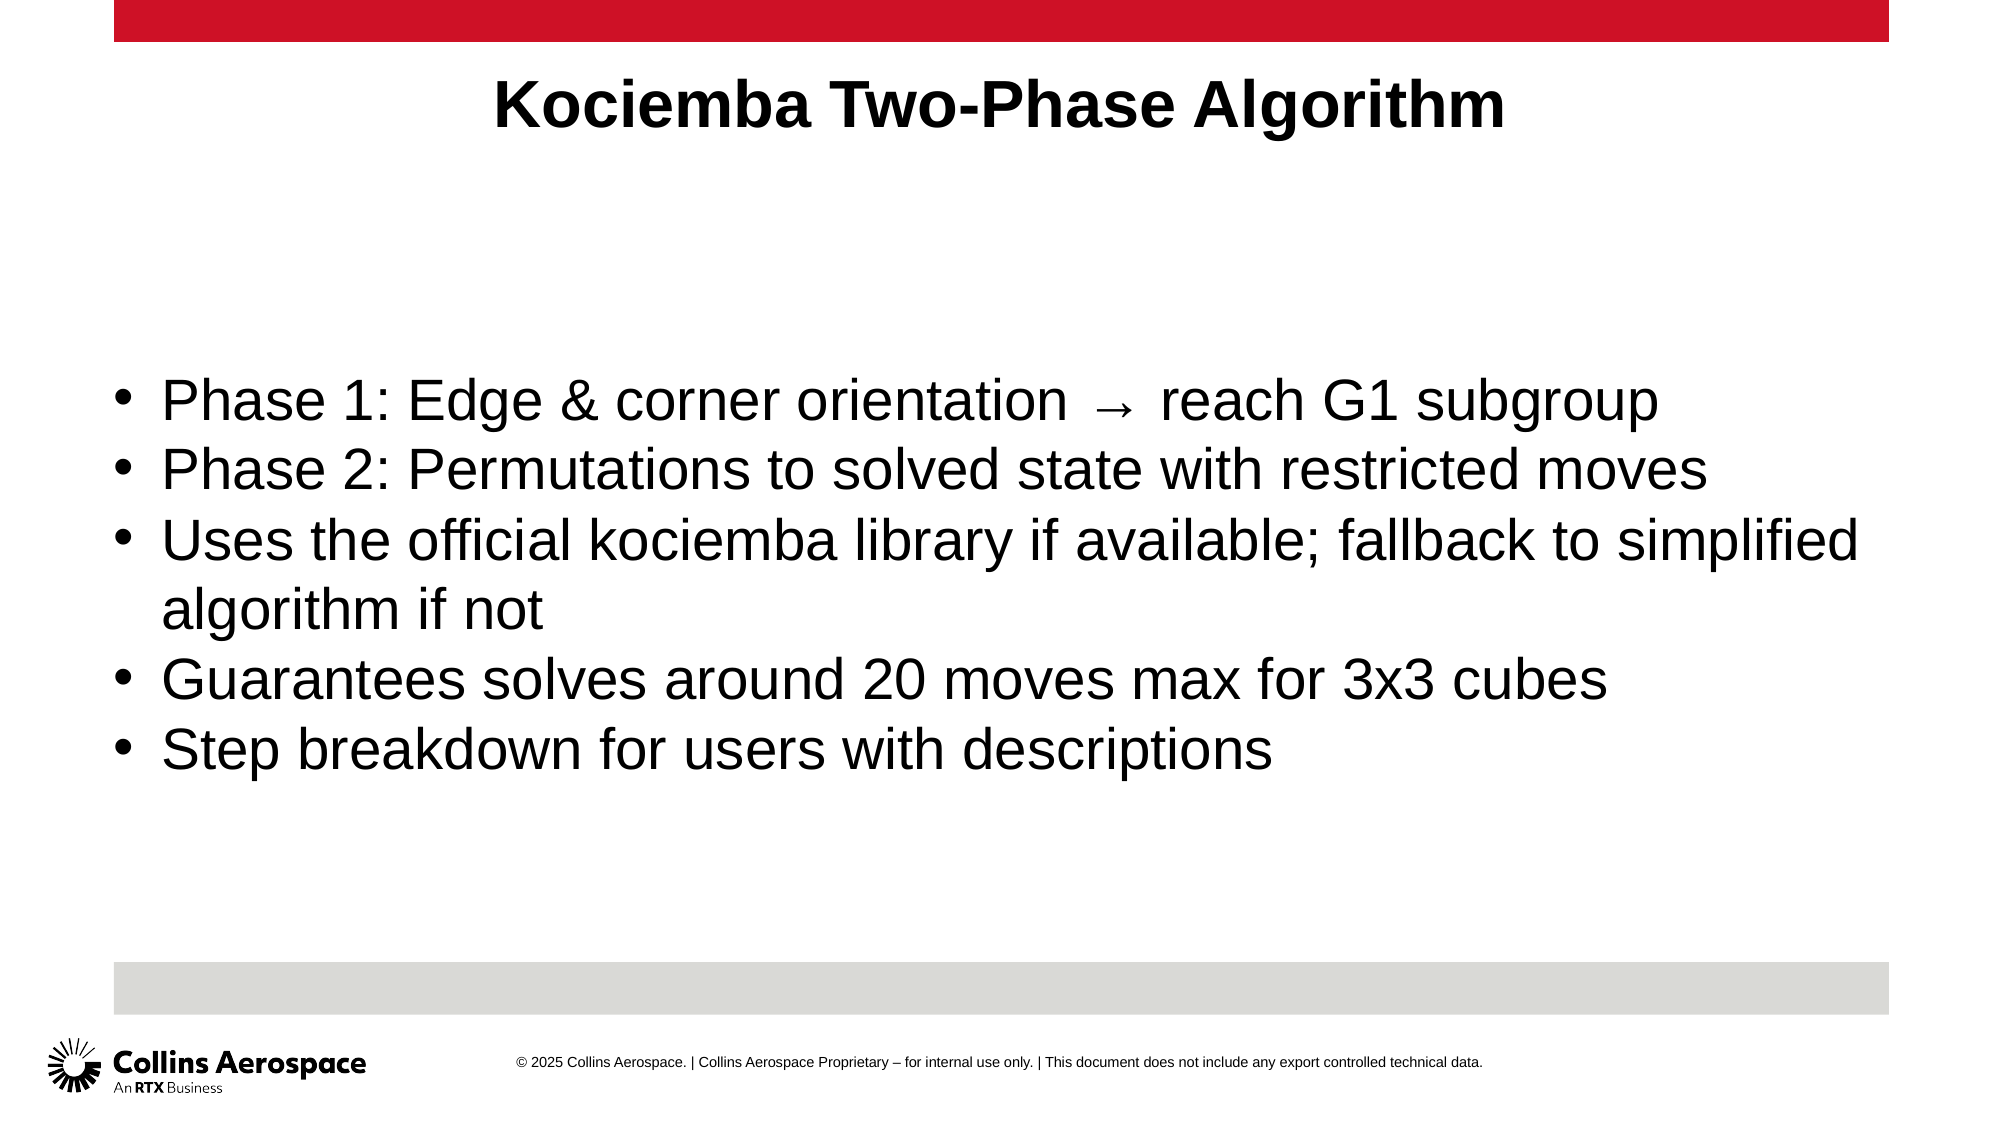

# Kociemba Two-Phase Algorithm

Phase 1: Edge & corner orientation → reach G1 subgroup
Phase 2: Permutations to solved state with restricted moves
Uses the official kociemba library if available; fallback to simplified algorithm if not
Guarantees solves around 20 moves max for 3x3 cubes
Step breakdown for users with descriptions

© 2025 Collins Aerospace. | Collins Aerospace Proprietary – for internal use only. | This document does not include any export controlled technical data.